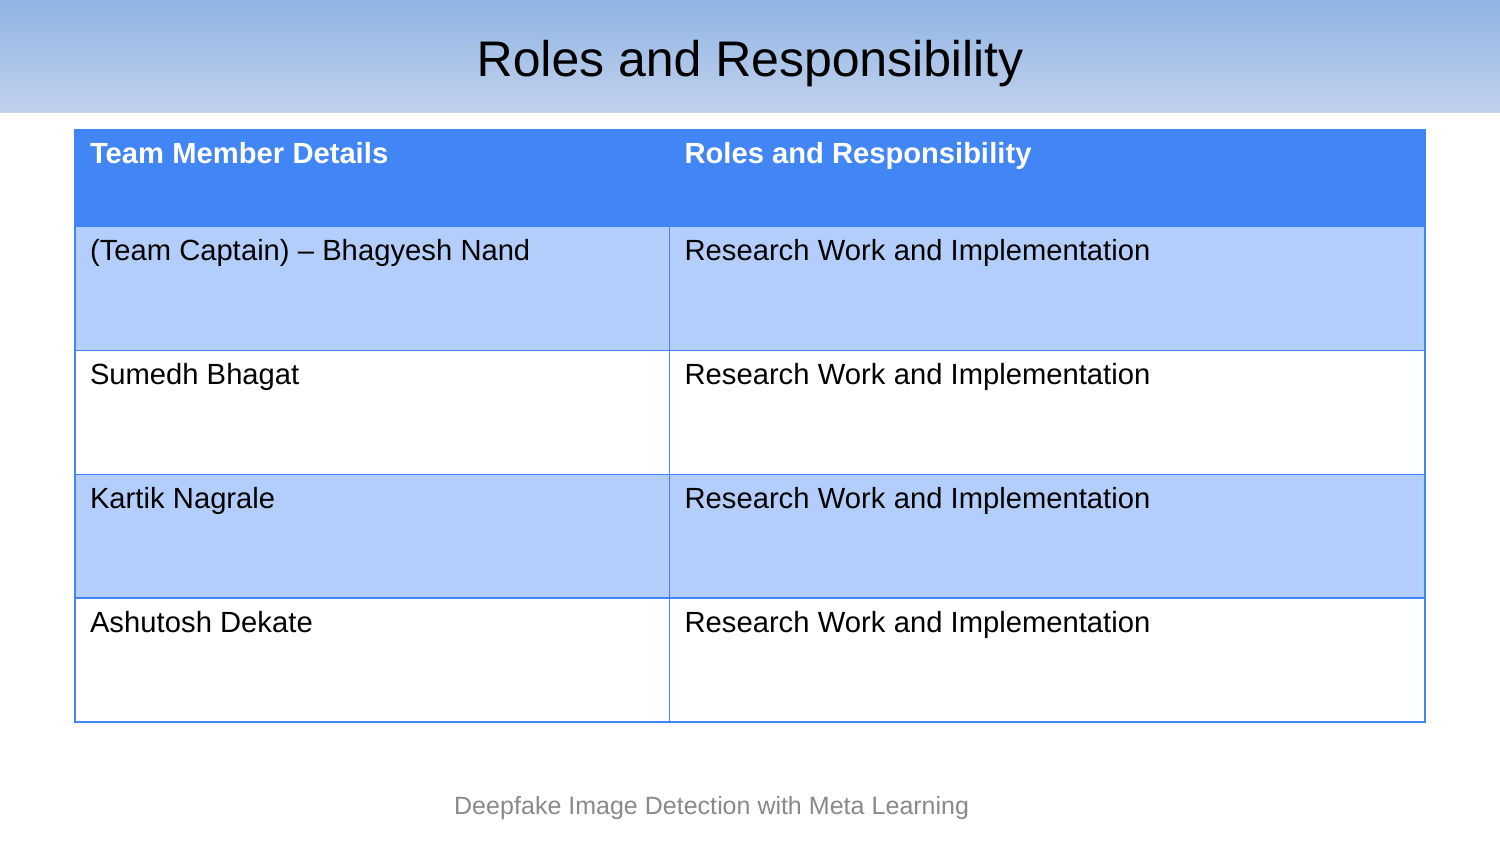

# Roles and Responsibility
| Team Member Details | Roles and Responsibility |
| --- | --- |
| (Team Captain) – Bhagyesh Nand | Research Work and Implementation |
| Sumedh Bhagat | Research Work and Implementation |
| Kartik Nagrale | Research Work and Implementation |
| Ashutosh Dekate | Research Work and Implementation |

Deepfake Image Detection with Meta Learning